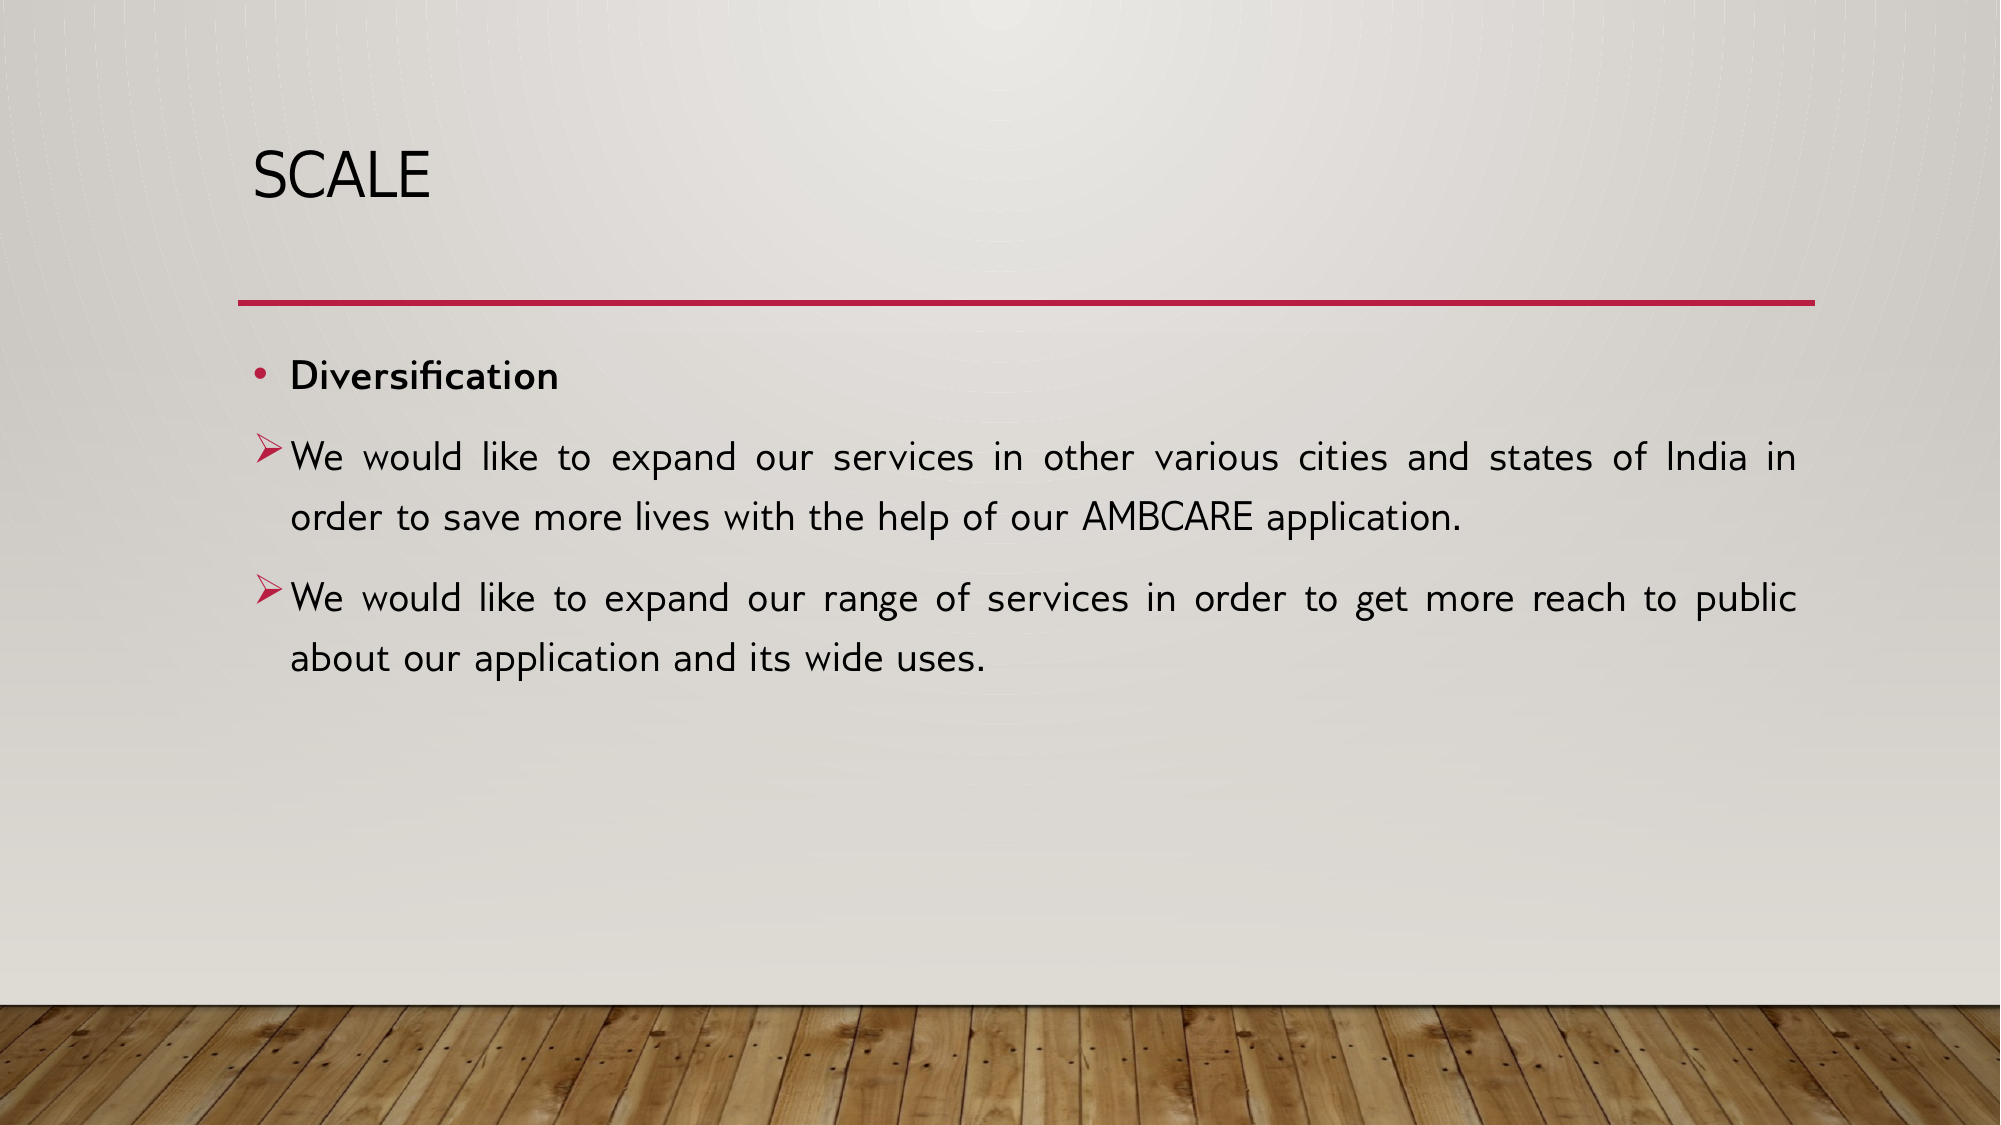

# SCALE
Diversification
We would like to expand our services in other various cities and states of India in order to save more lives with the help of our AMBCARE application.
We would like to expand our range of services in order to get more reach to public about our application and its wide uses.